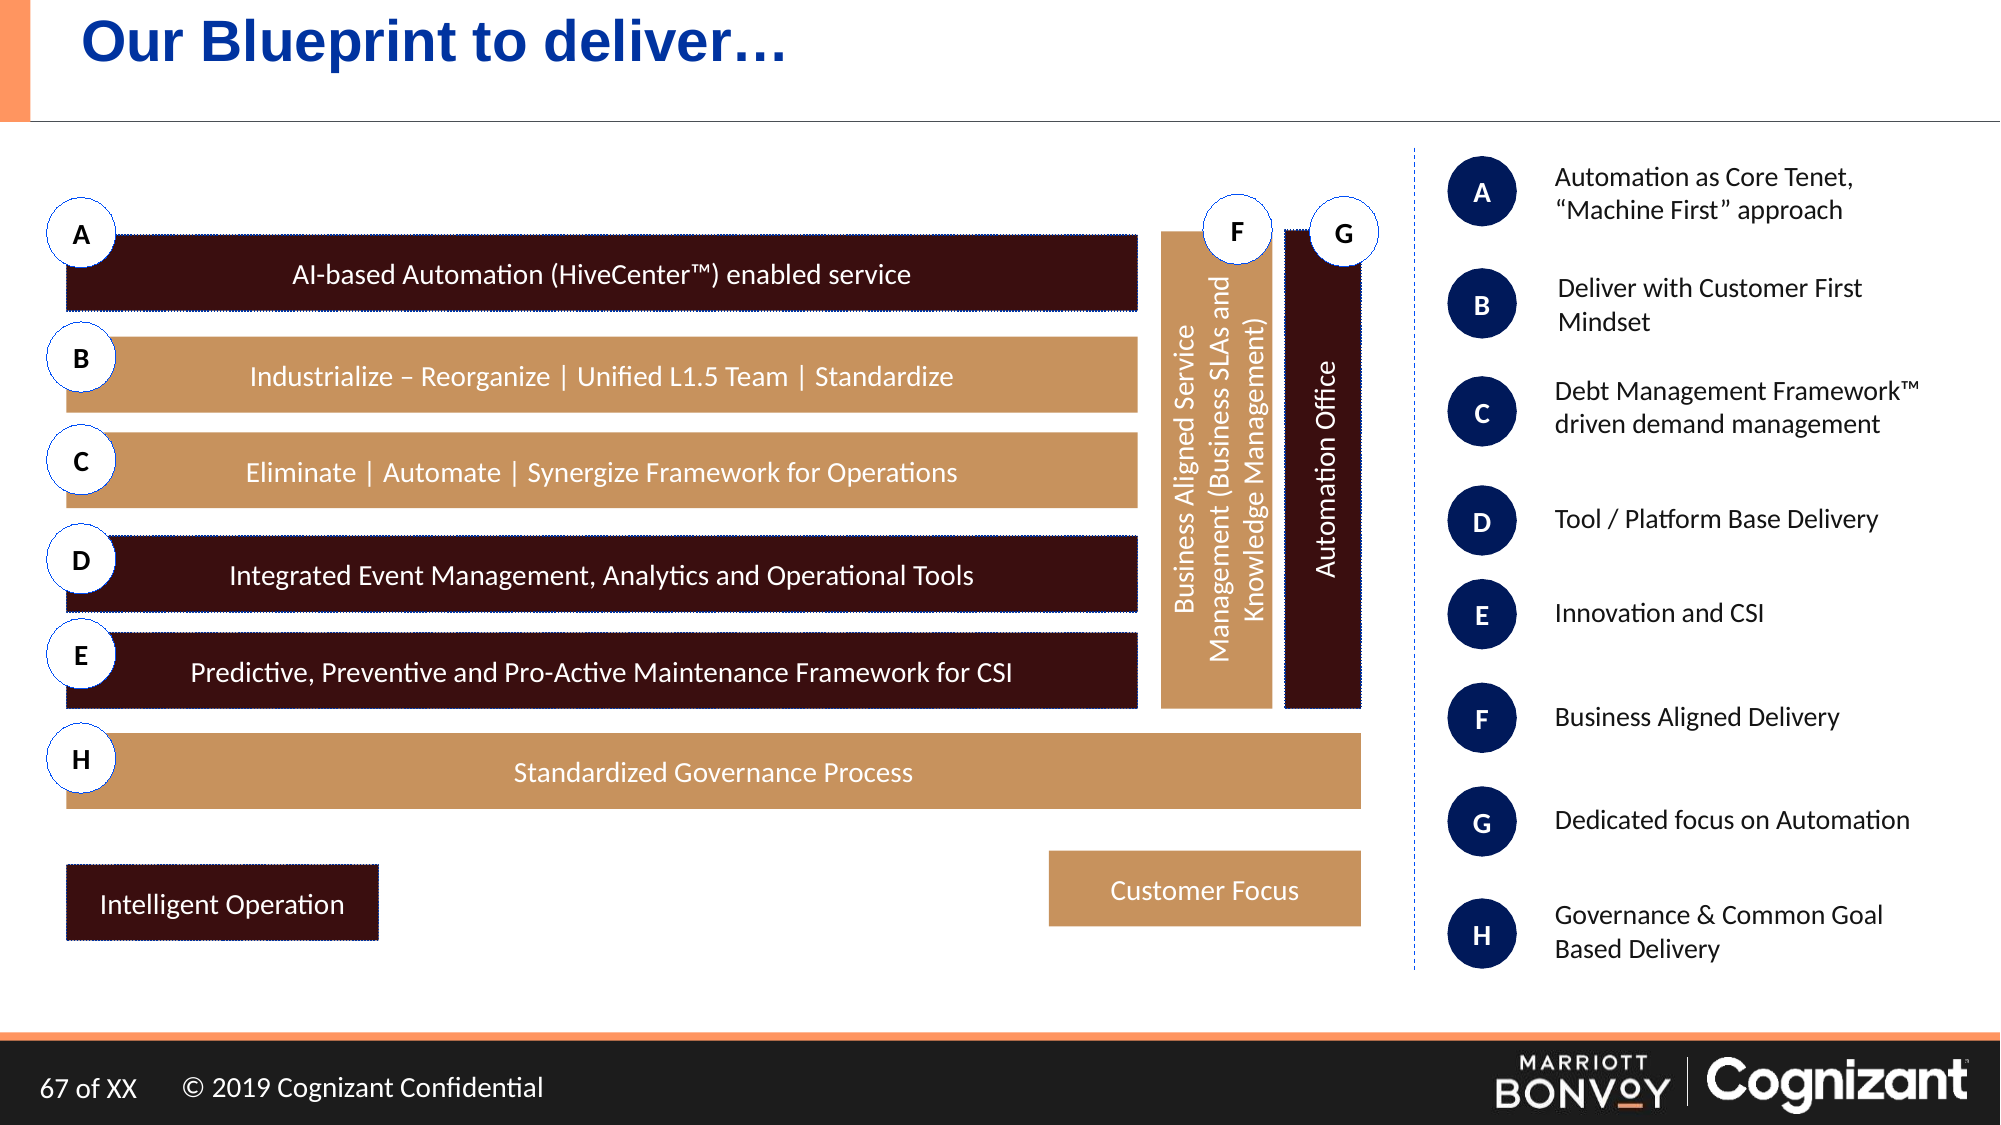

# Our Blueprint to deliver…
Automation as Core Tenet, “Machine First” approach
B
A
Deliver with Customer First Mindset
F
G
A
AI-based Automation (HiveCenter™) enabled service
B
Industrialize – Reorganize | Unified L1.5 Team | Standardize
Debt Management Framework™ driven demand management
C
Business Aligned Service Management (Business SLAs and Knowledge Management)
C
Automation Office
Eliminate | Automate | Synergize Framework for Operations
D
Tool / Platform Base Delivery
D
Integrated Event Management, Analytics and Operational Tools
E
Innovation and CSI
E
Predictive, Preventive and Pro-Active Maintenance Framework for CSI
F
Business Aligned Delivery
H
Standardized Governance Process
G
Dedicated focus on Automation
Customer Focus
Intelligent Operation
Governance & Common Goal Based Delivery
H